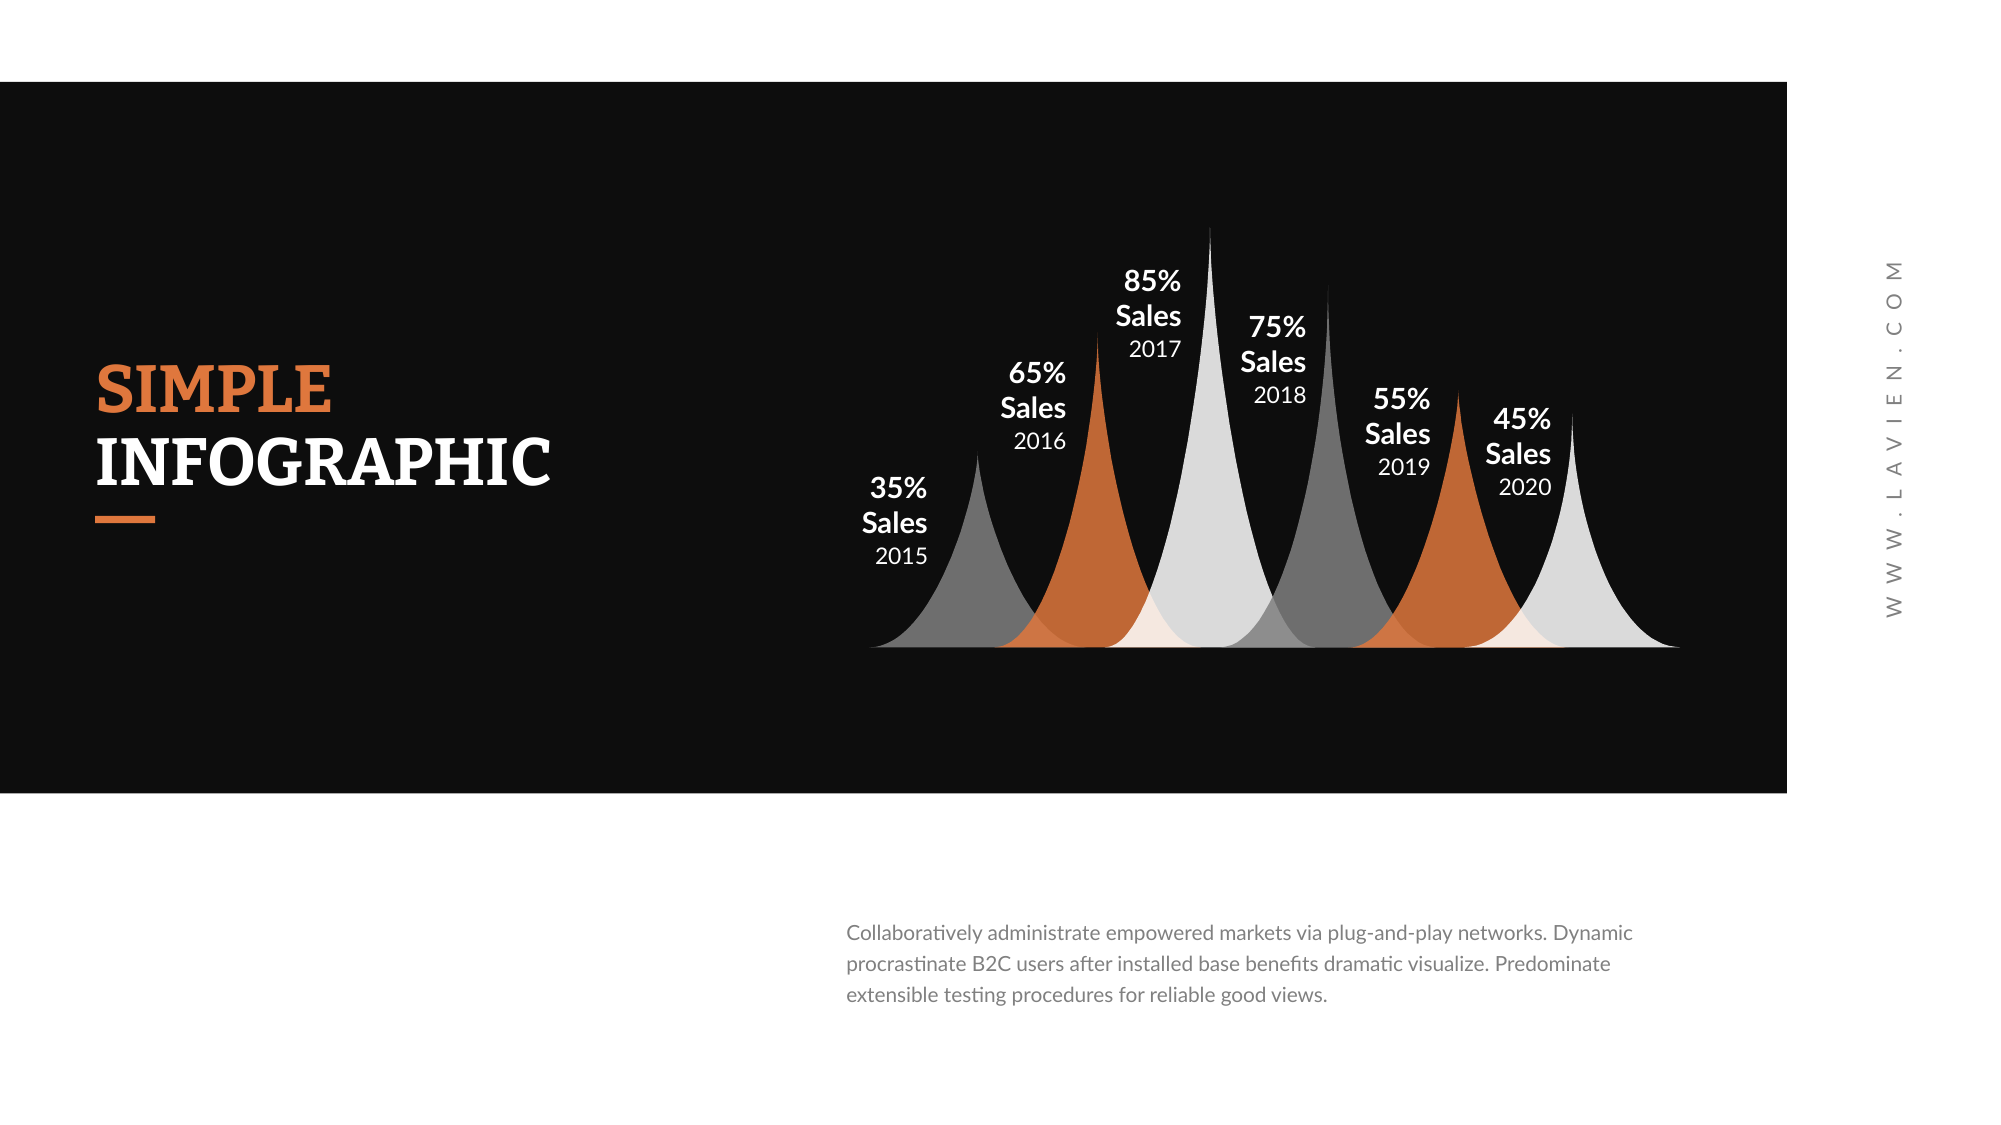

85%
Sales
75%
Sales
2017
65%
Sales
2018
55%
Sales
45%
Sales
2016
2019
35%
Sales
2020
2015
SIMPLE
INFOGRAPHIC

WWW.LAVIEN.COM
Collaboratively administrate empowered markets via plug-and-play networks. Dynamic procrastinate B2C users after installed base benefits dramatic visualize. Predominate extensible testing procedures for reliable good views.